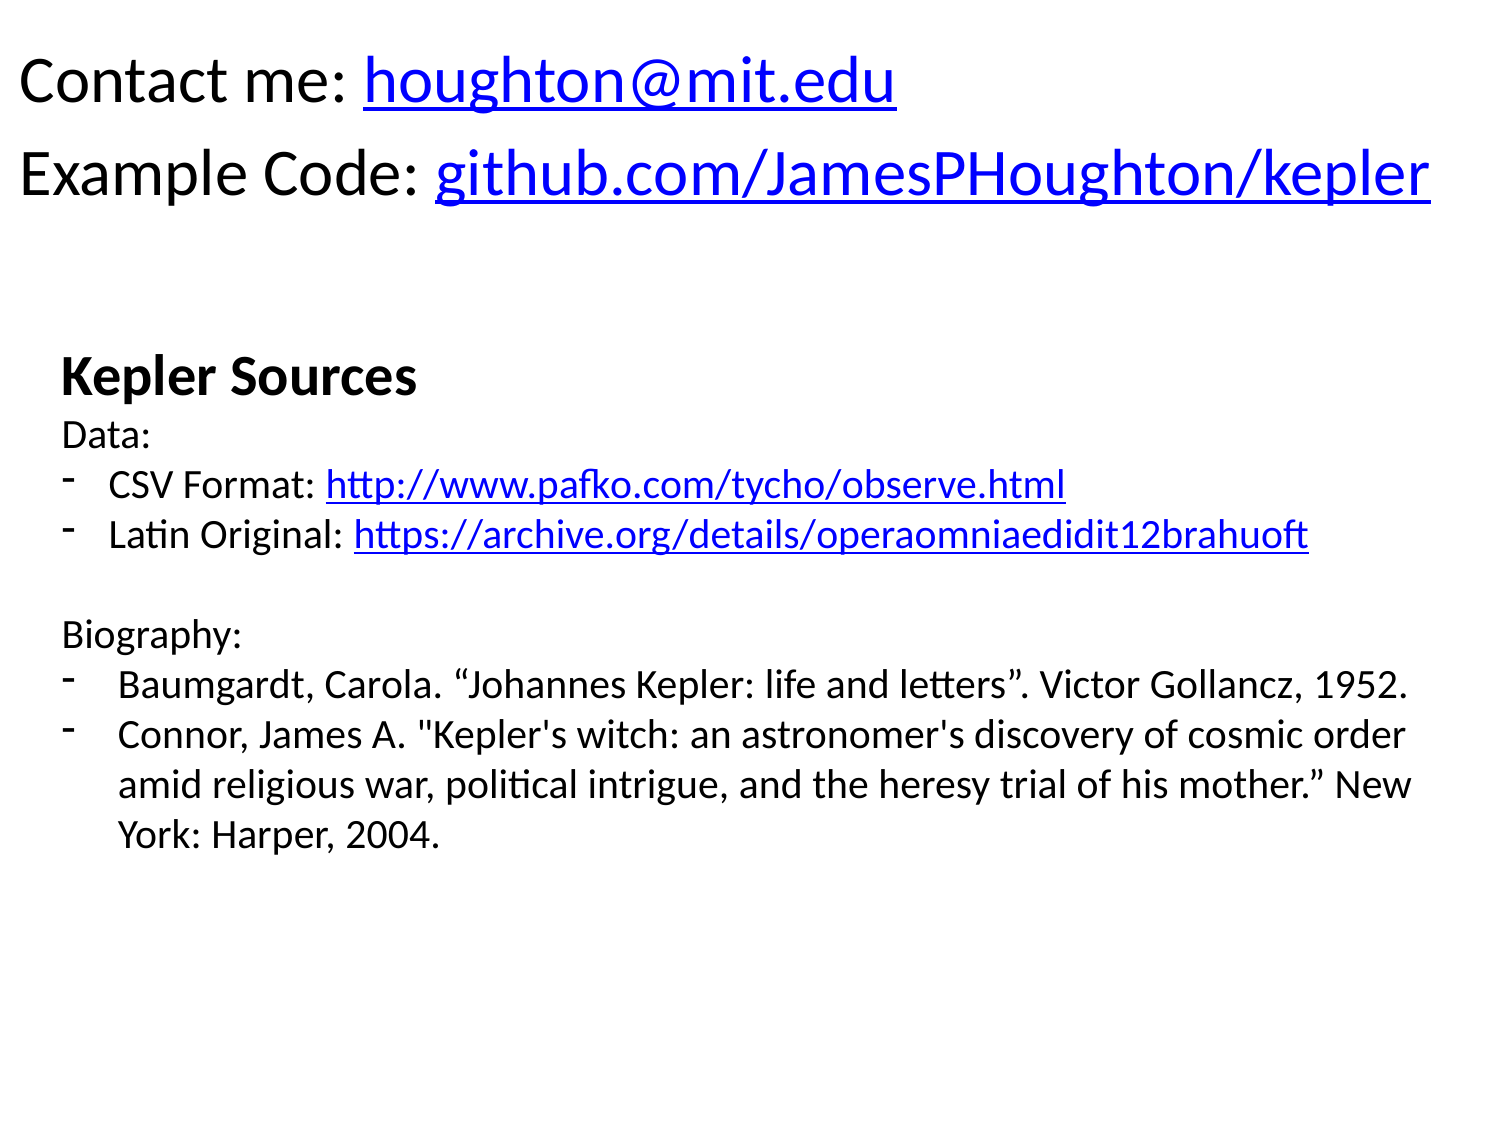

Contact me: houghton@mit.edu
Example Code: github.com/JamesPHoughton/kepler

Kepler Sources
Data:
CSV Format: http://www.pafko.com/tycho/observe.html
Latin Original: https://archive.org/details/operaomniaedidit12brahuoft

Biography:
Baumgardt, Carola. “Johannes Kepler: life and letters”. Victor Gollancz, 1952.
Connor, James A. "Kepler's witch: an astronomer's discovery of cosmic order amid religious war, political intrigue, and the heresy trial of his mother.” New York: Harper, 2004.